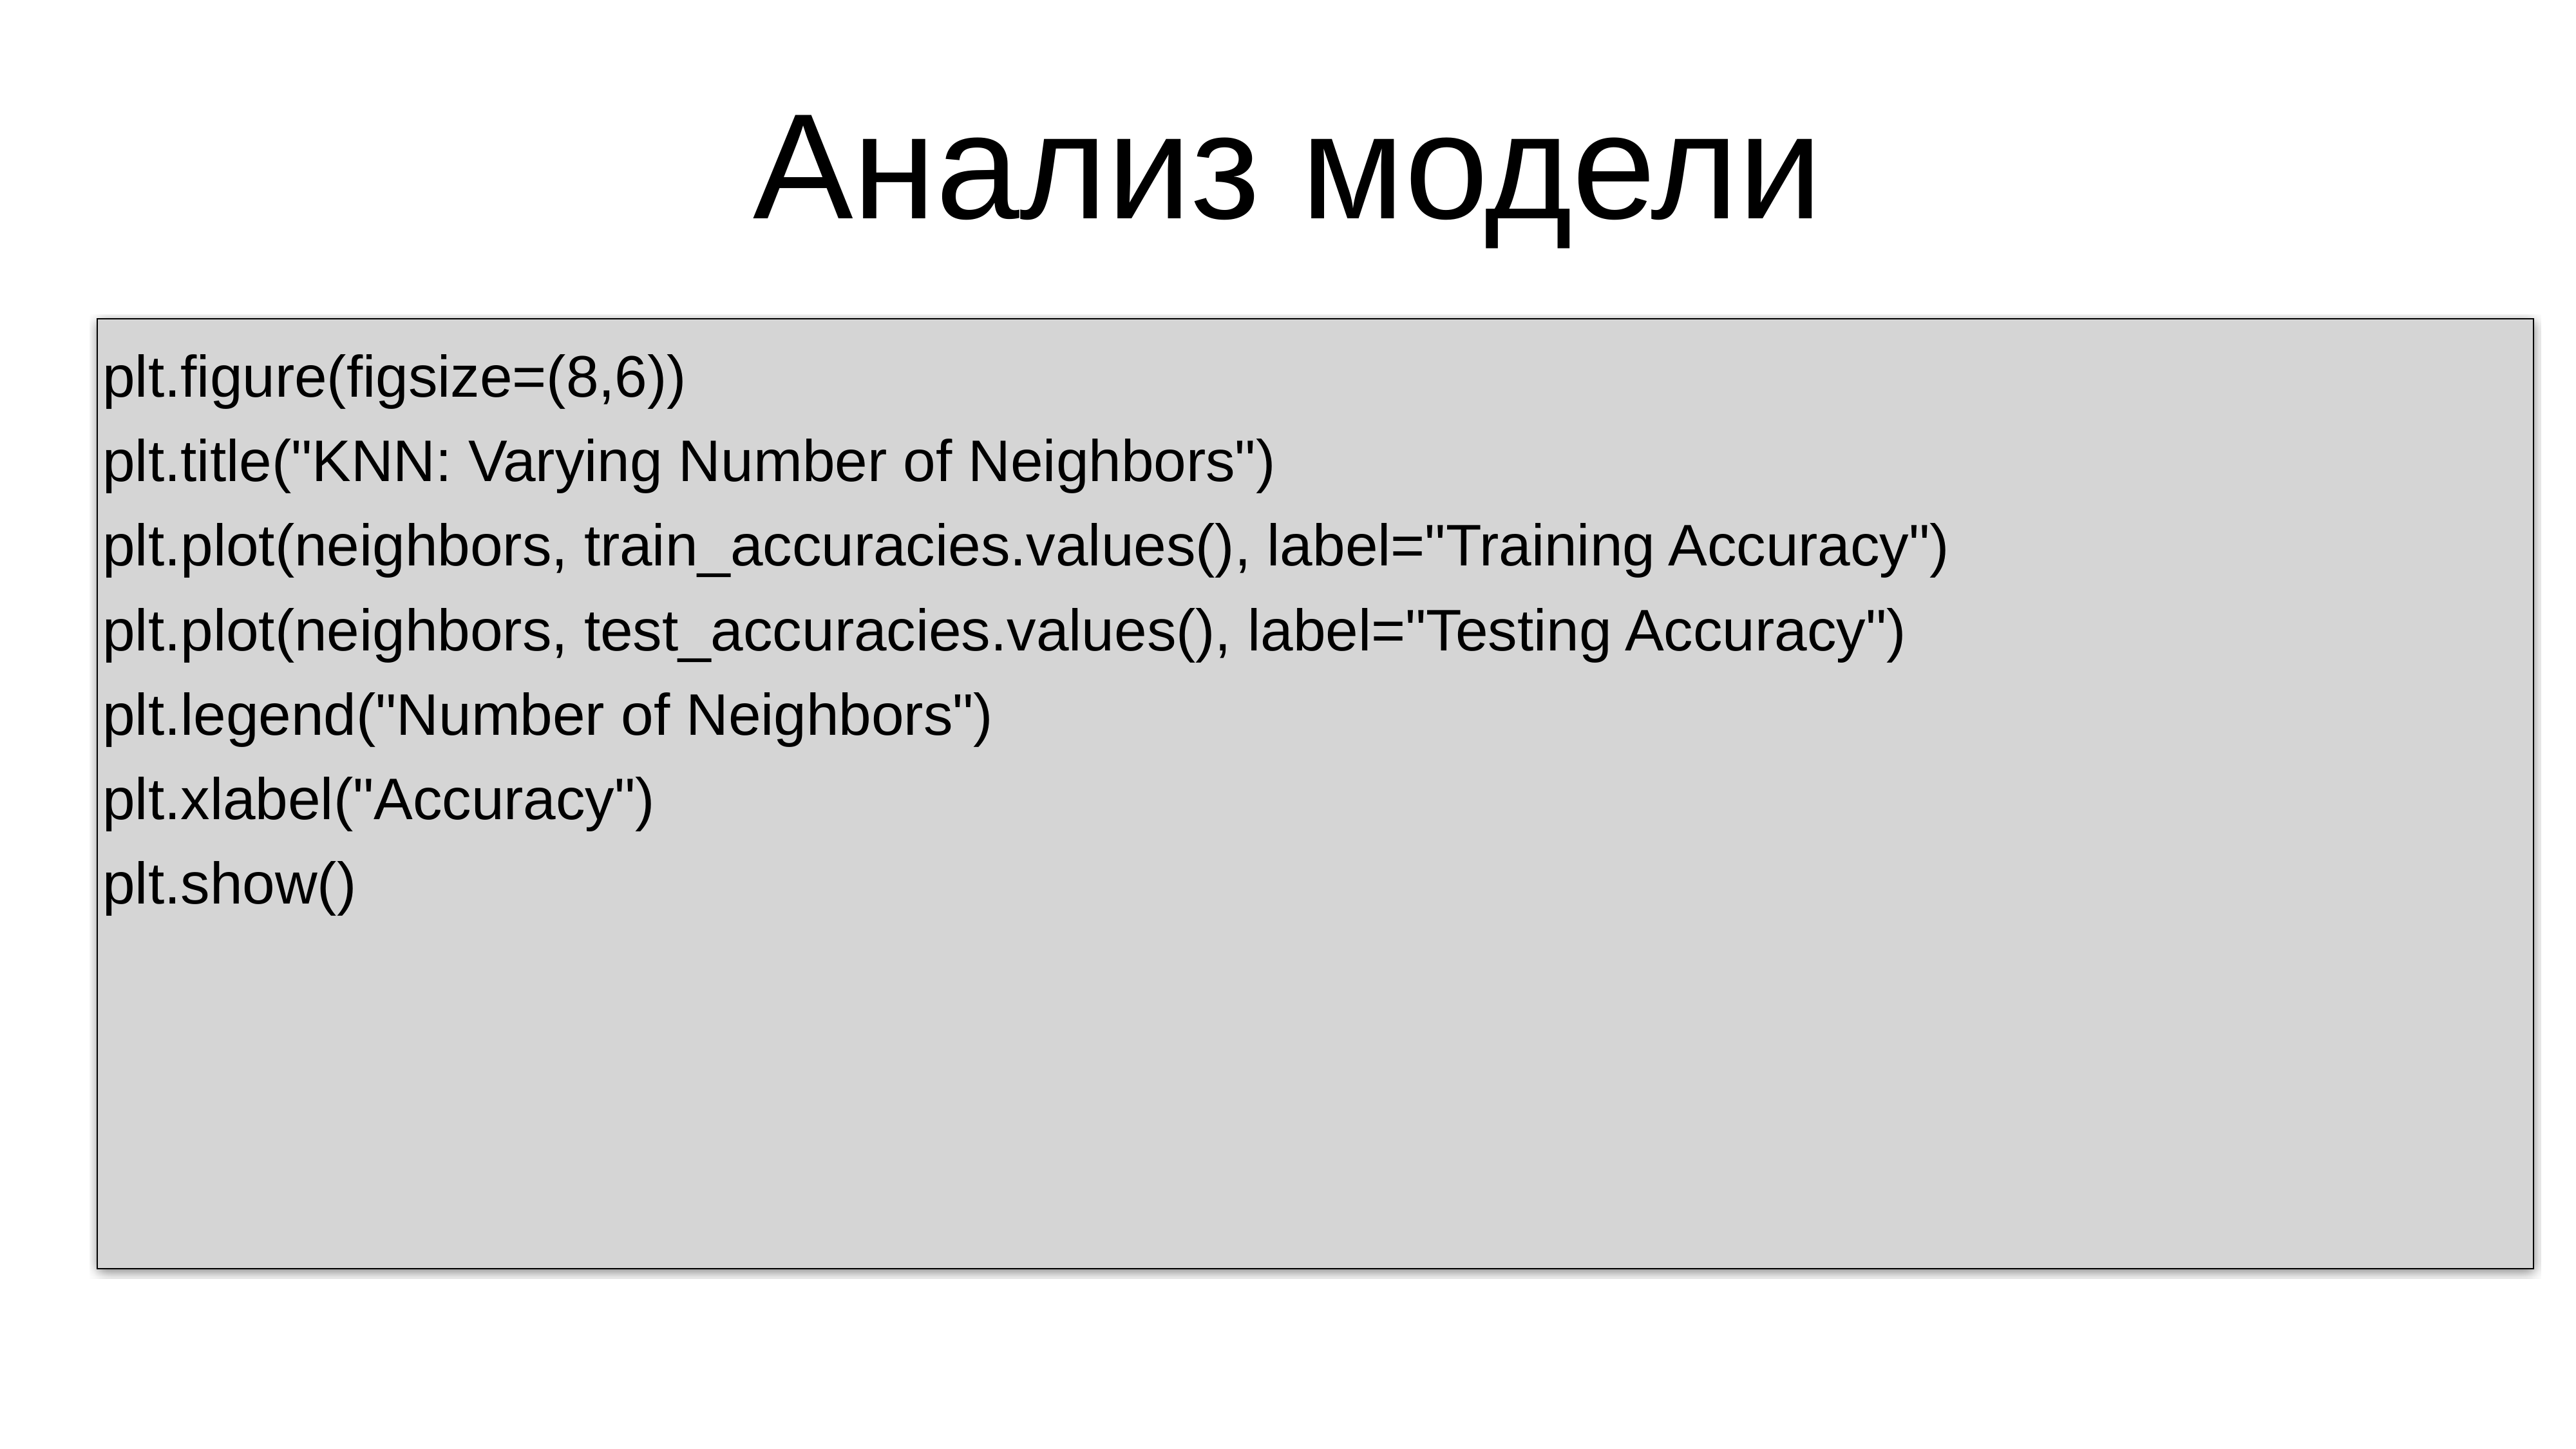

# Анализ модели
plt.figure(figsize=(8,6))
plt.title("KNN: Varying Number of Neighbors")
plt.plot(neighbors, train_accuracies.values(), label="Training Accuracy")
plt.plot(neighbors, test_accuracies.values(), label="Testing Accuracy")
plt.legend("Number of Neighbors")
plt.xlabel("Accuracy")
plt.show()